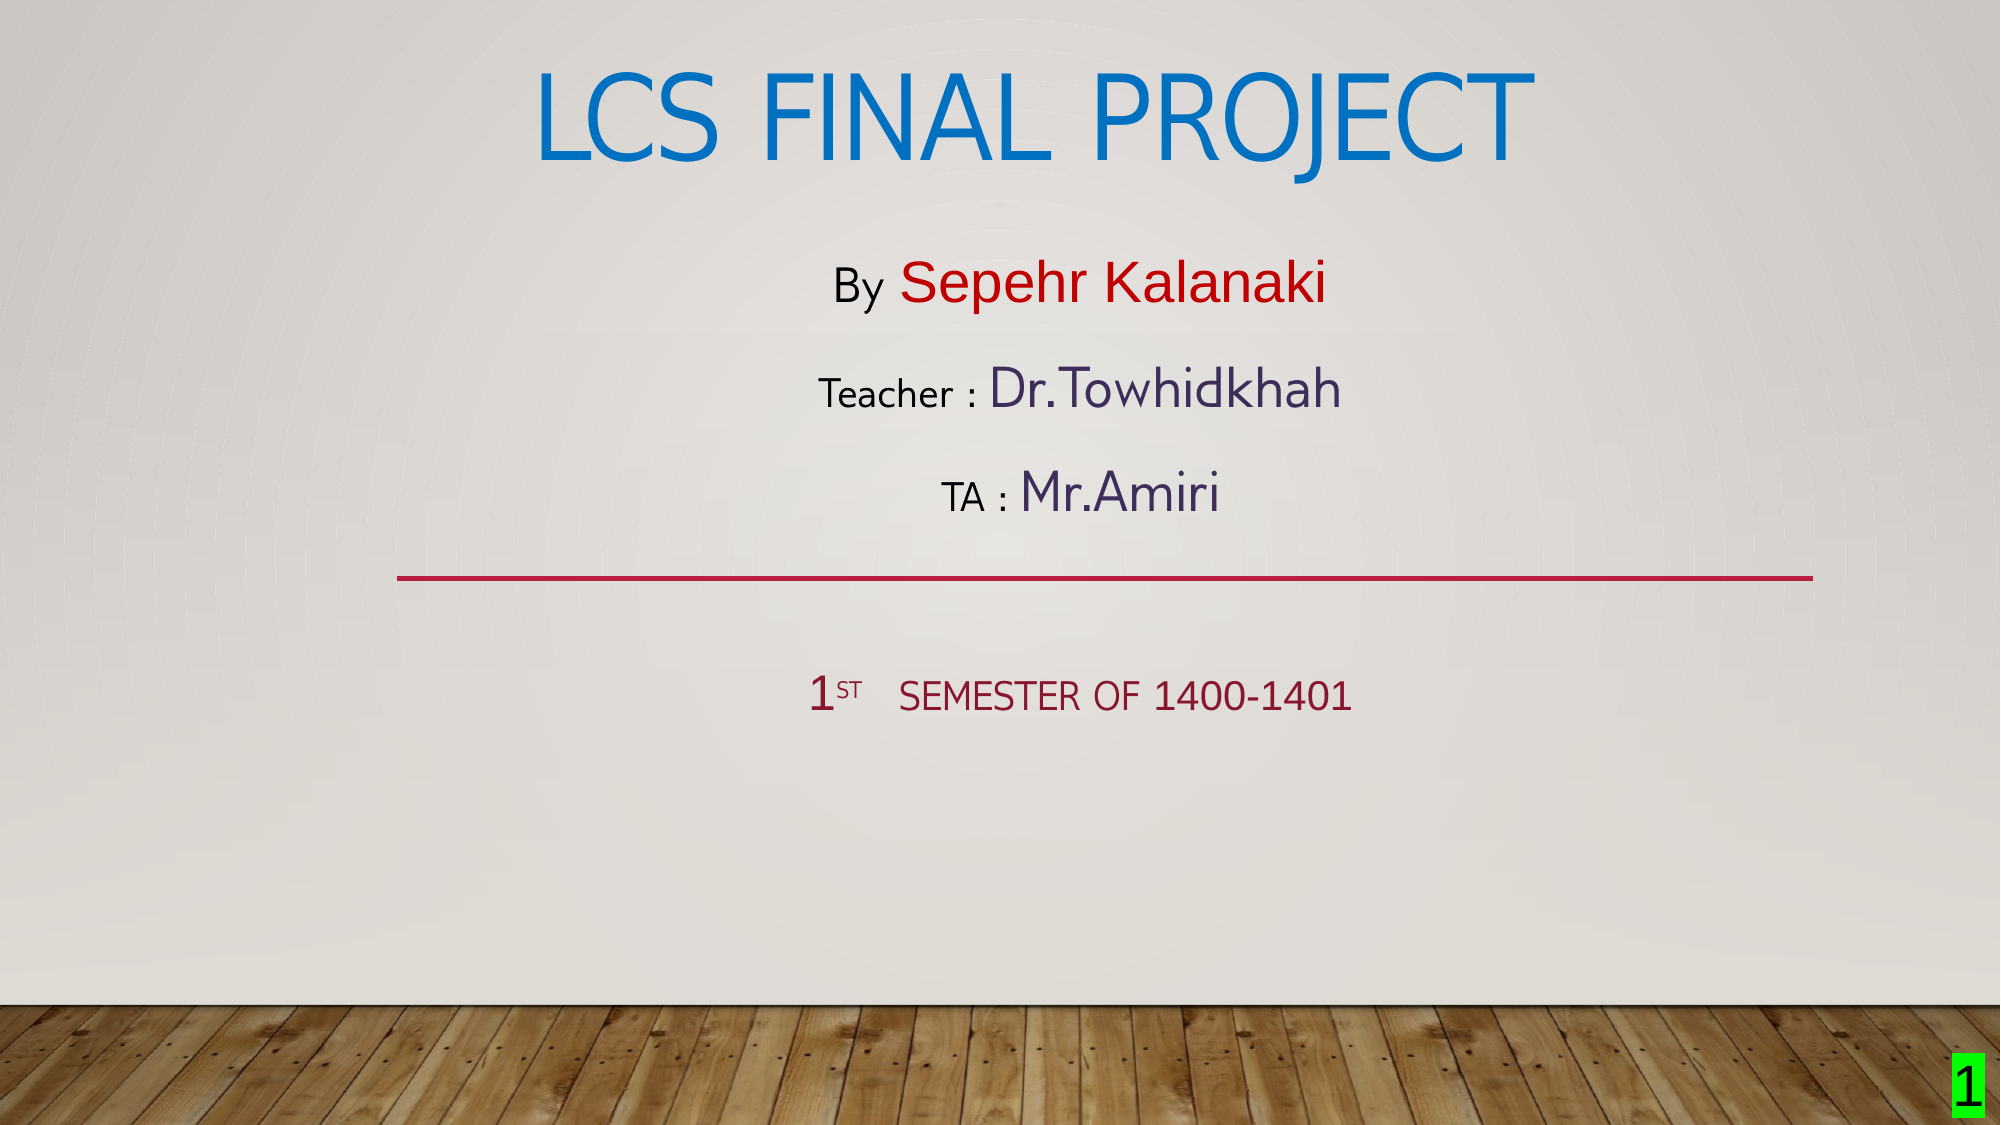

# LCS Final project
By Sepehr Kalanaki
Teacher : Dr.Towhidkhah
TA : Mr.Amiri

1st   semester of 1400-1401
1